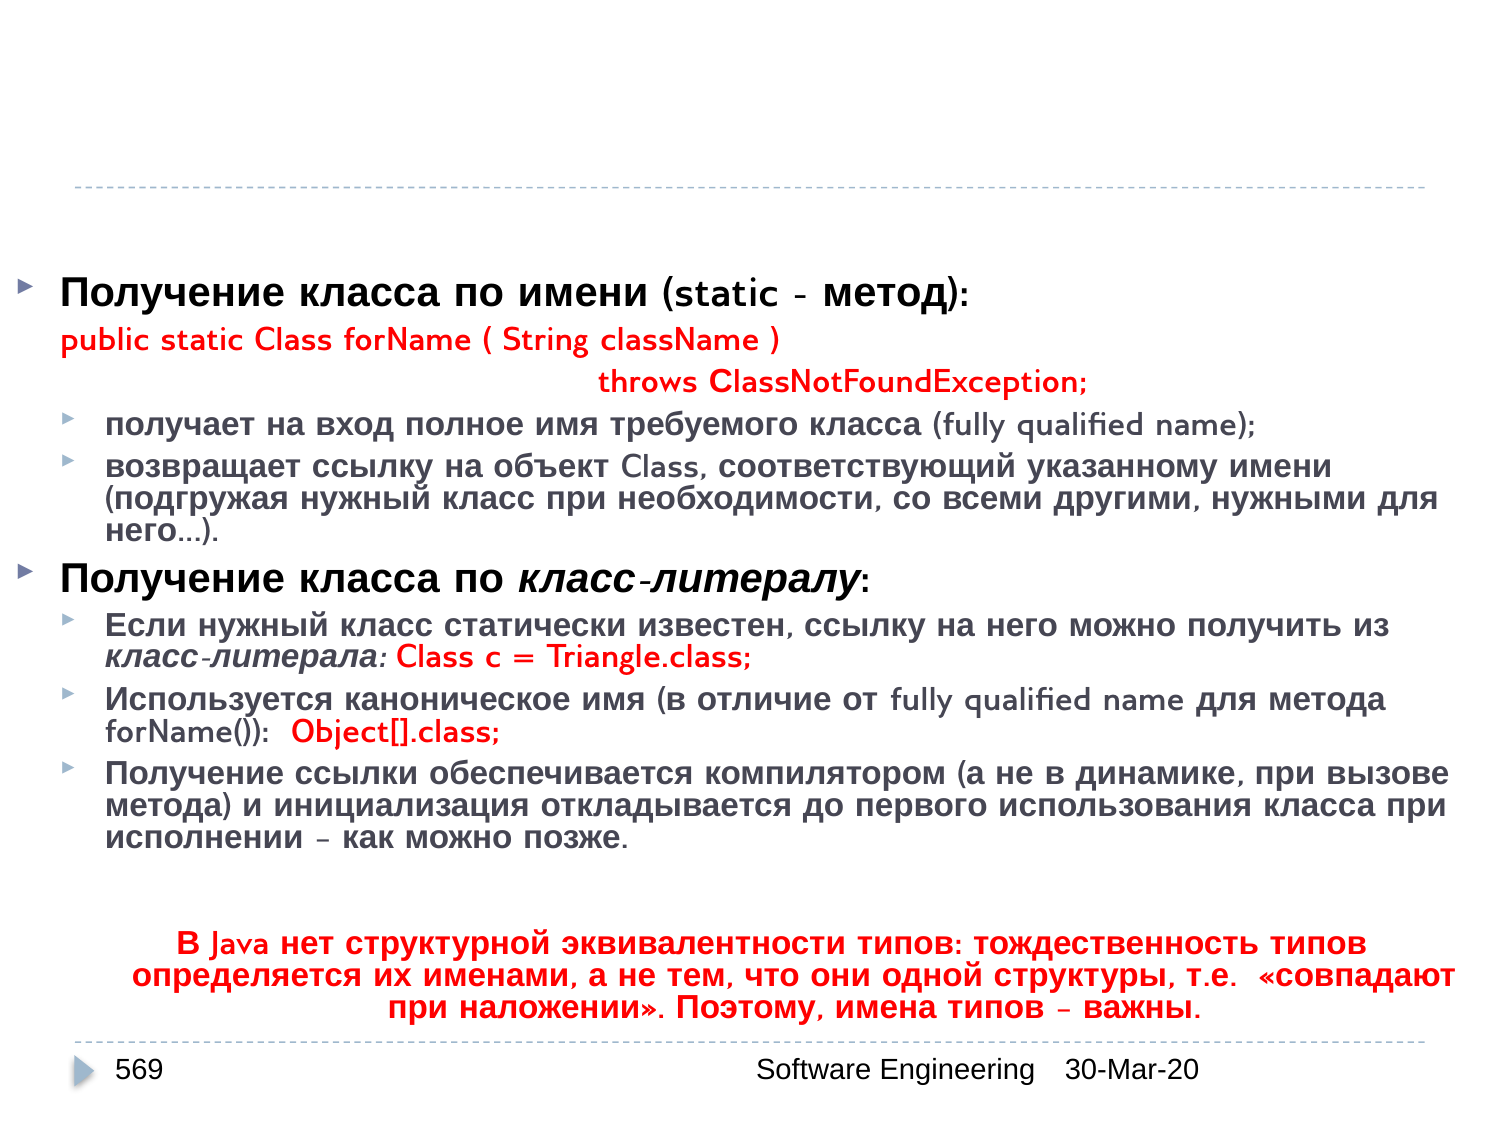

Получение класса по имени (static - метод):
public static Class forName ( String className )
                                                  throws СlassNotFoundException;
получает на вход полное имя требуемого класса (fully qualified name);
возвращает ссылку на объект Class, соответствующий указанному имени (подгружая нужный класс при необходимости, со всеми другими, нужными для него...).
Получение класса по класс-литералу:
Если нужный класс статически известен, ссылку на него можно получить из класс-литерала: Class c = Triangle.class;
Используется каноническое имя (в отличие от fully qualified name для метода forName()):  Object[].class;
Получение ссылки обеспечивается компилятором (а не в динамике, при вызове метода) и инициализация откладывается до первого использования класса при исполнении – как можно позже.

В Java нет структурной эквивалентности типов: тождественность типов определяется их именами, а не тем, что они одной структуры, т.е.  «совпадают при наложении». Поэтому, имена типов – важны.
569
Software Engineering
30-Mar-20